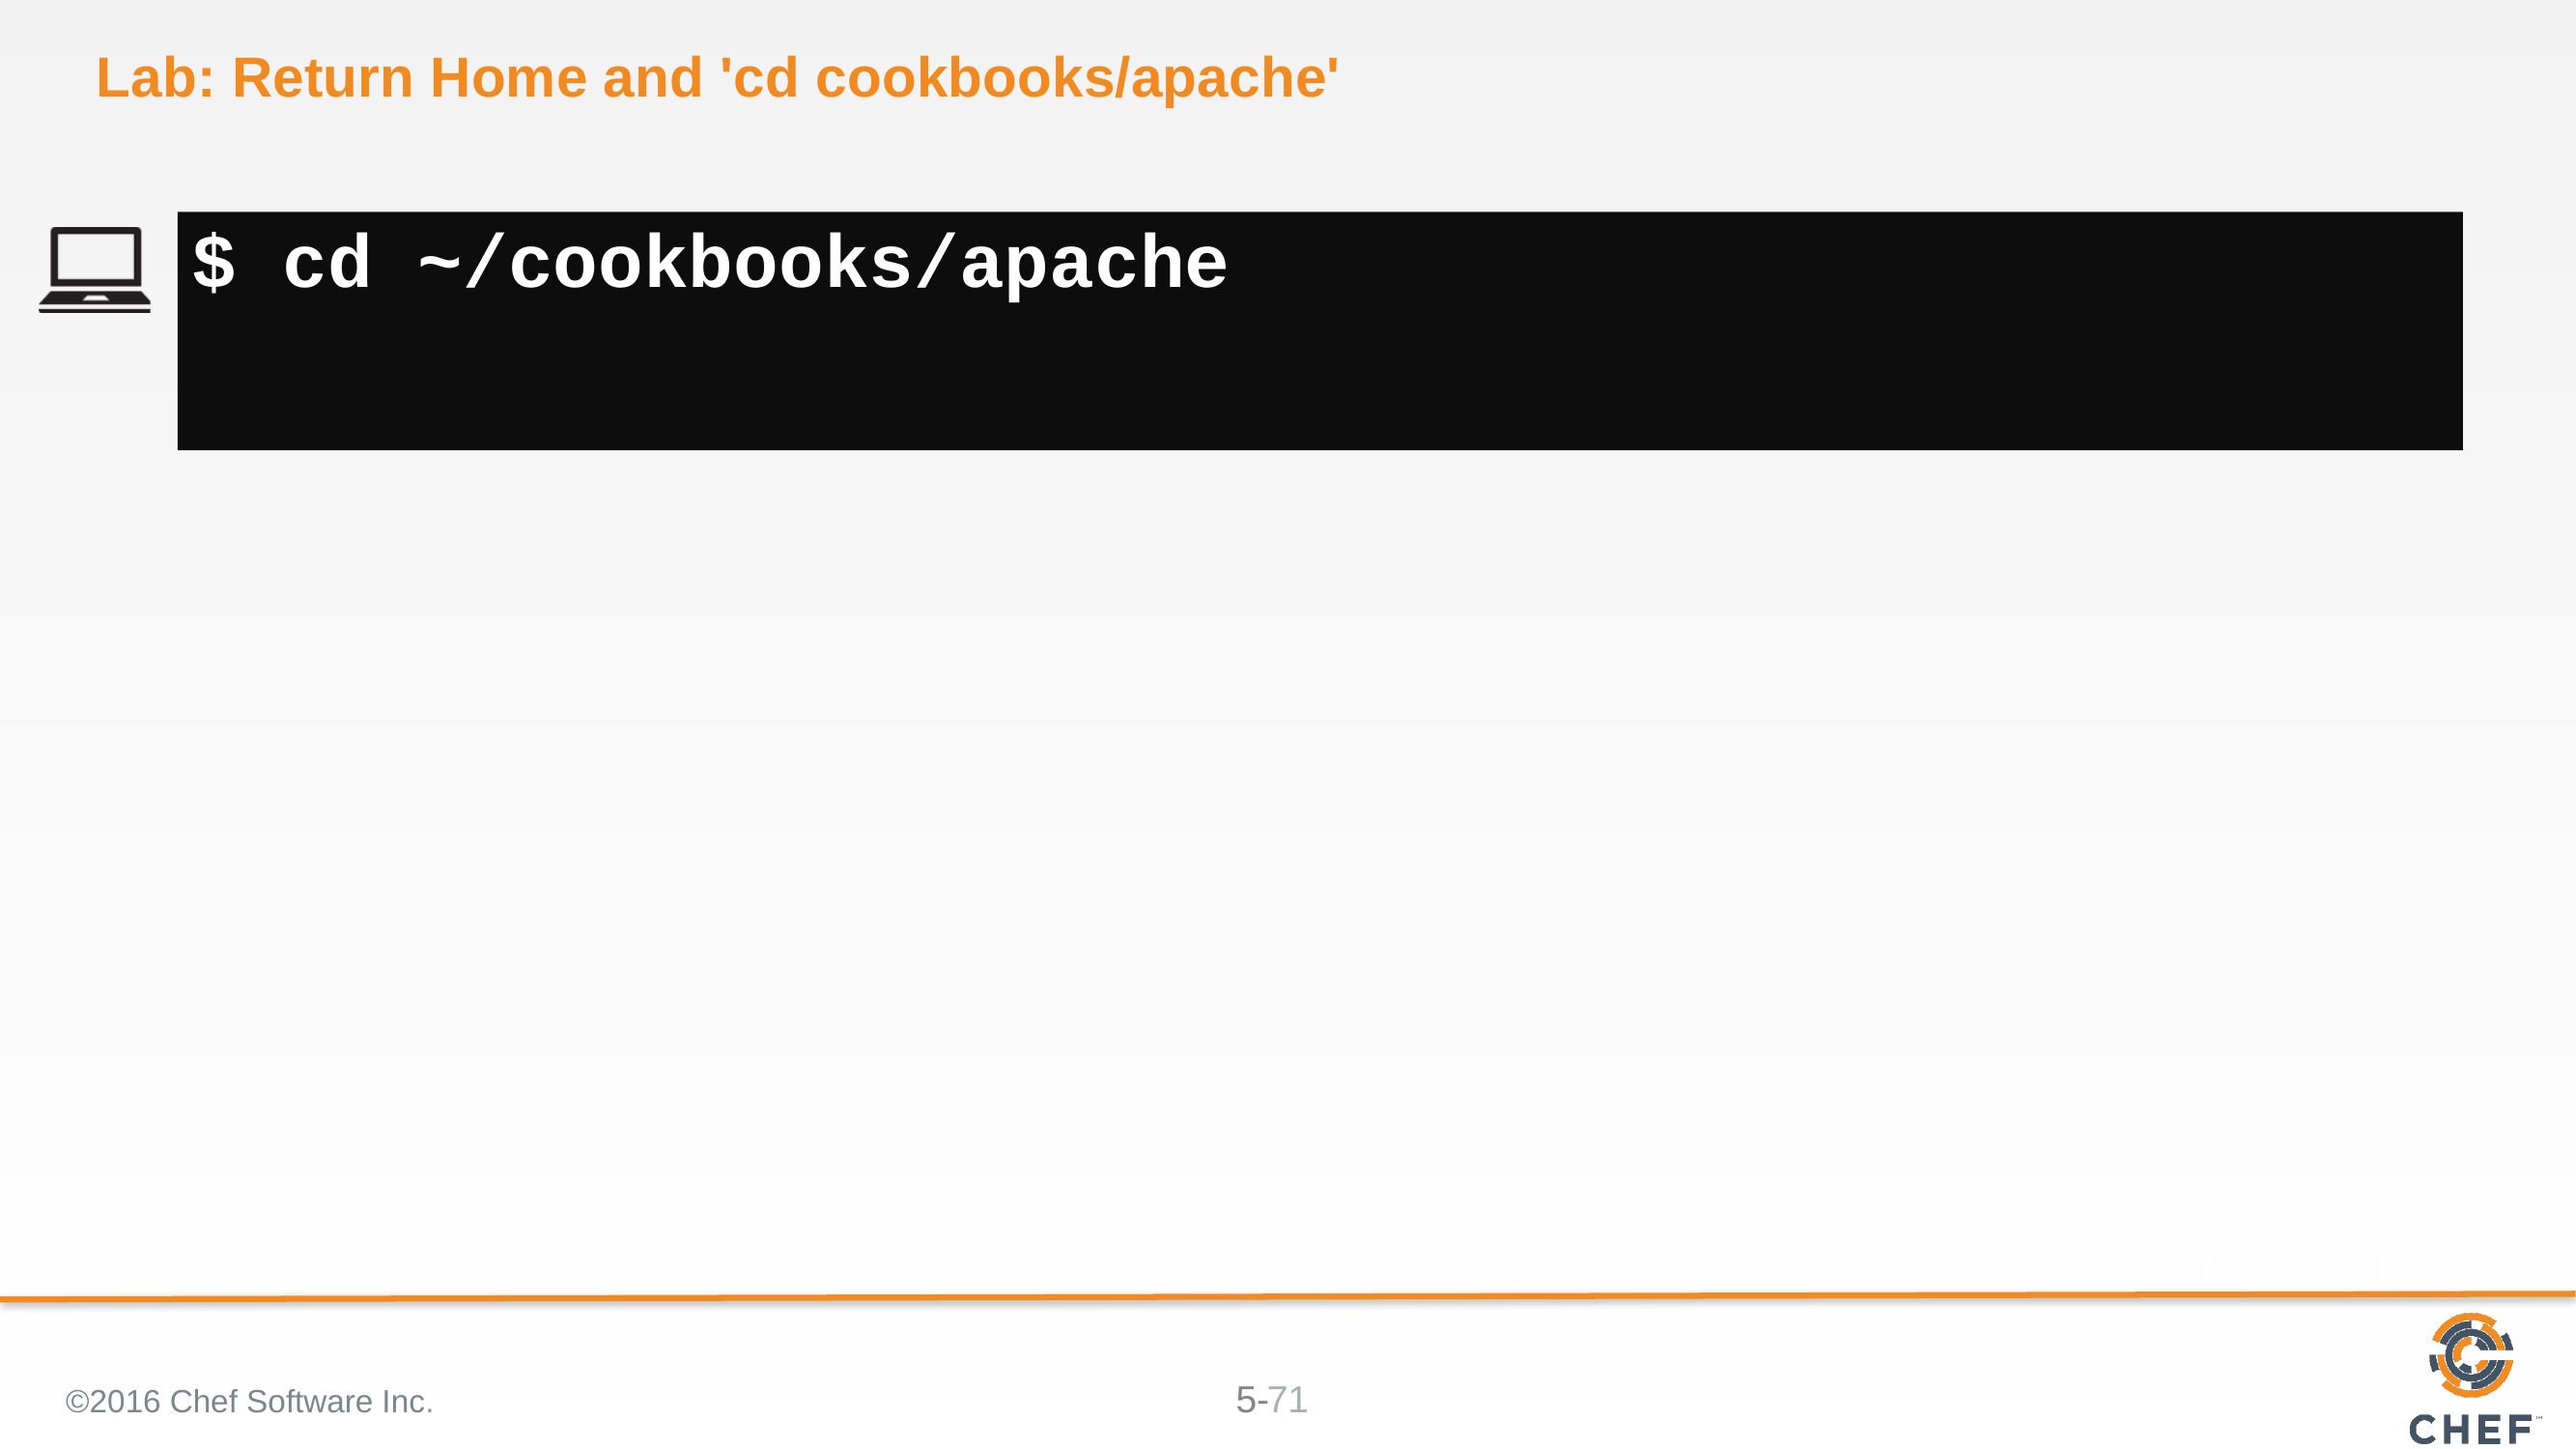

# Lab: Return Home and 'cd cookbooks/apache'
$ cd ~/cookbooks/apache
©2016 Chef Software Inc.
71